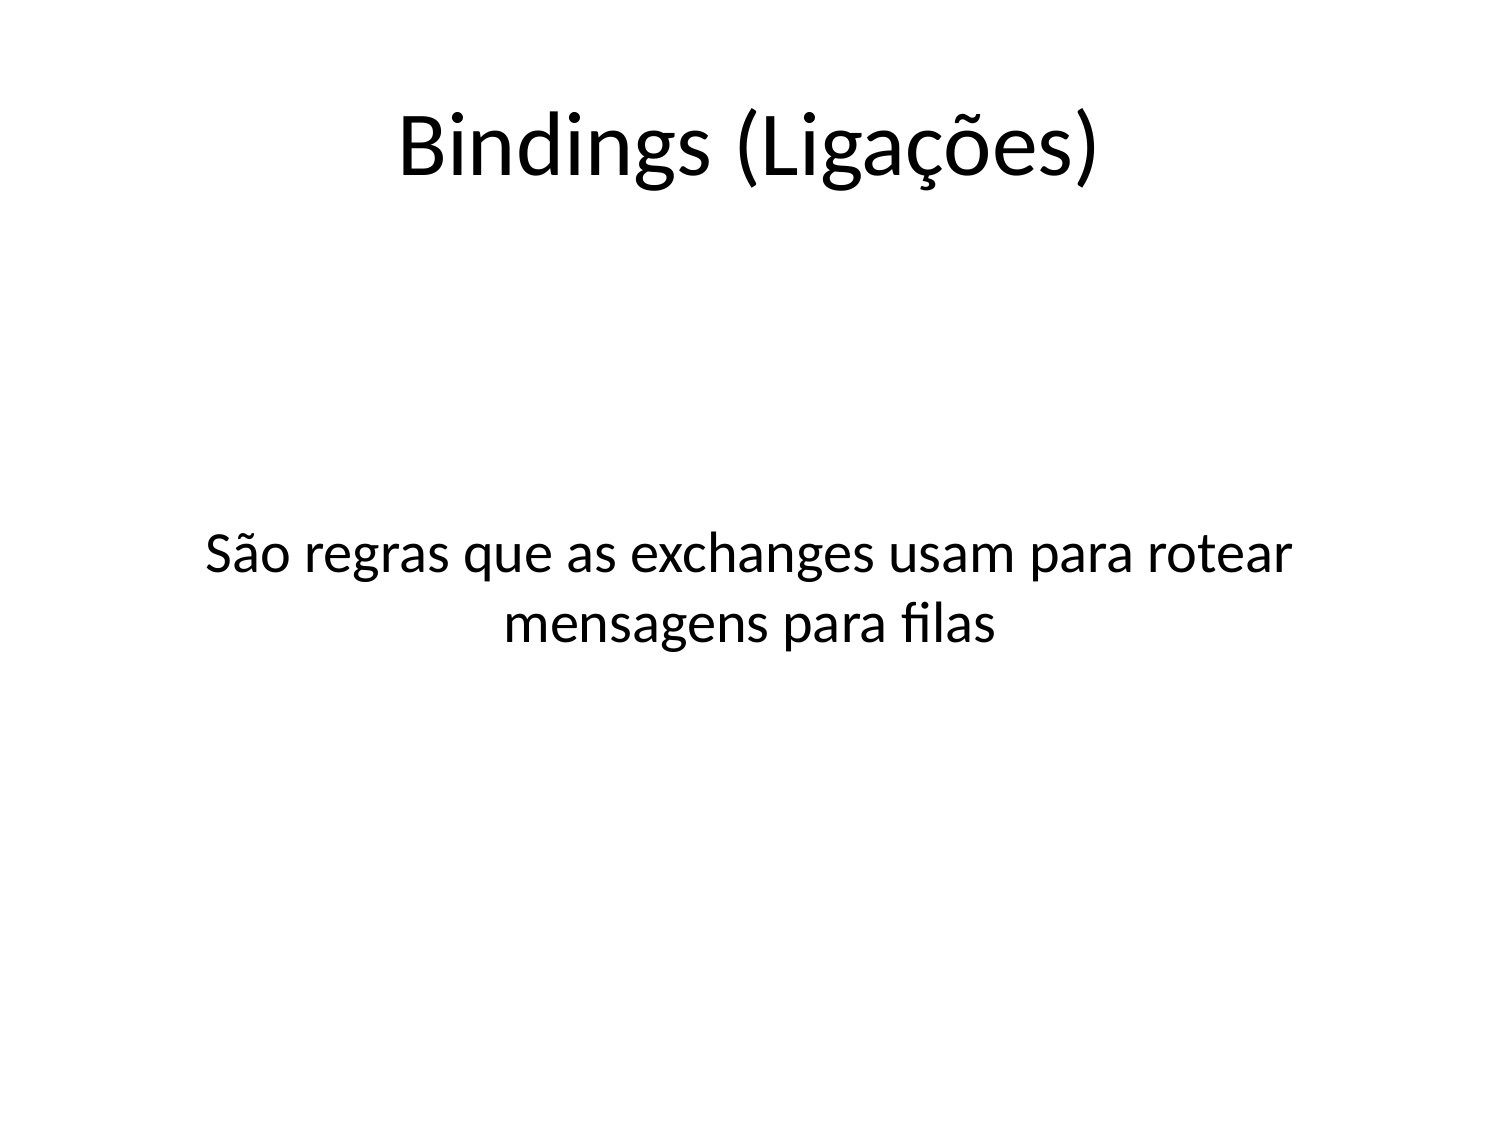

# Bindings (Ligações)

São regras que as exchanges usam para rotear mensagens para filas